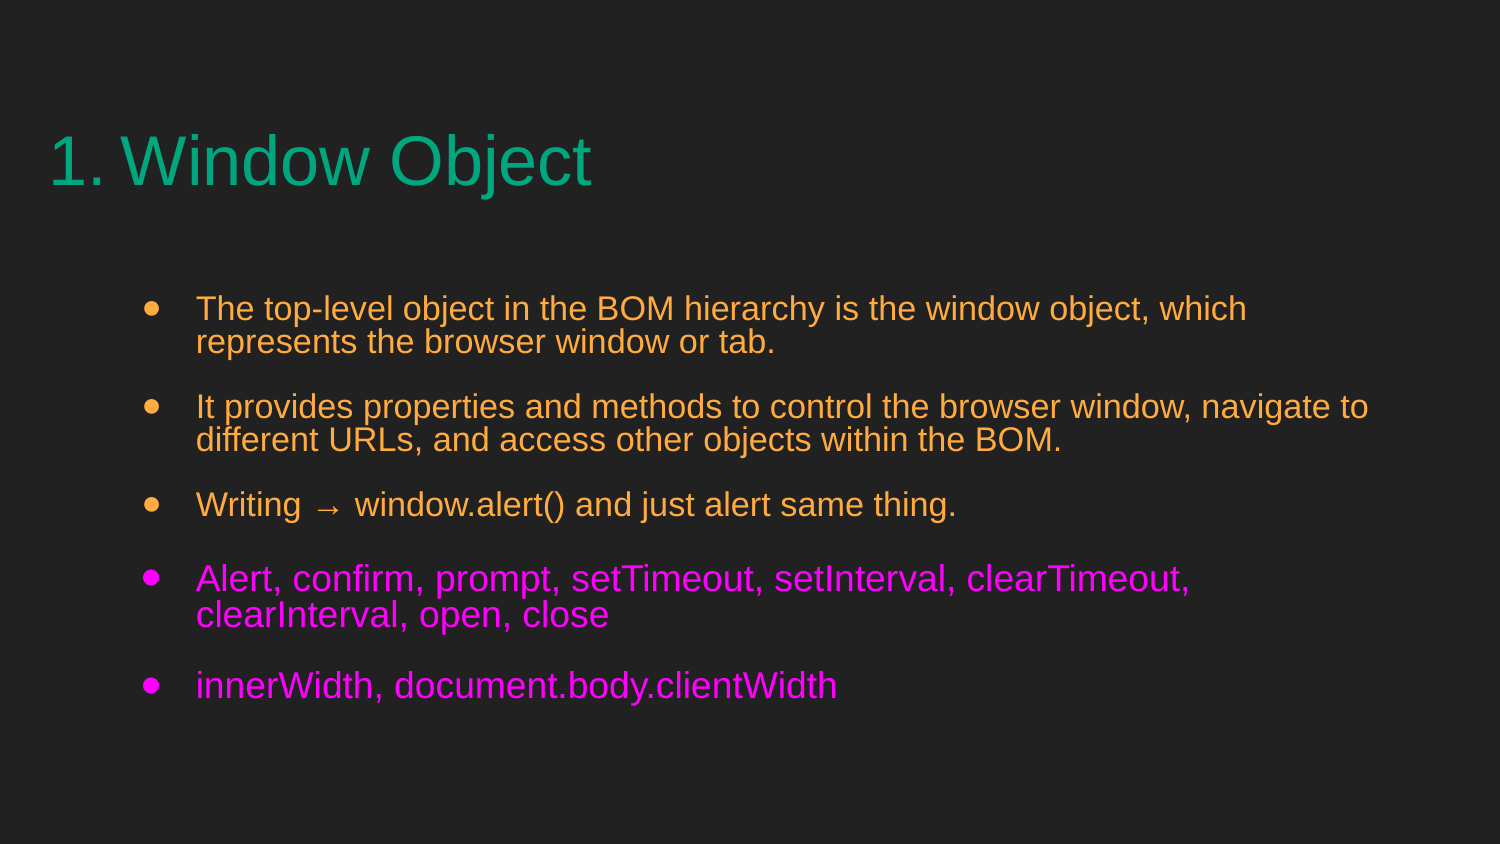

Window Object

The top-level object in the BOM hierarchy is the window object, which represents the browser window or tab.

It provides properties and methods to control the browser window, navigate to different URLs, and access other objects within the BOM.

Writing → window.alert() and just alert same thing.

Alert, confirm, prompt, setTimeout, setInterval, clearTimeout, clearInterval, open, close

innerWidth, document.body.clientWidth